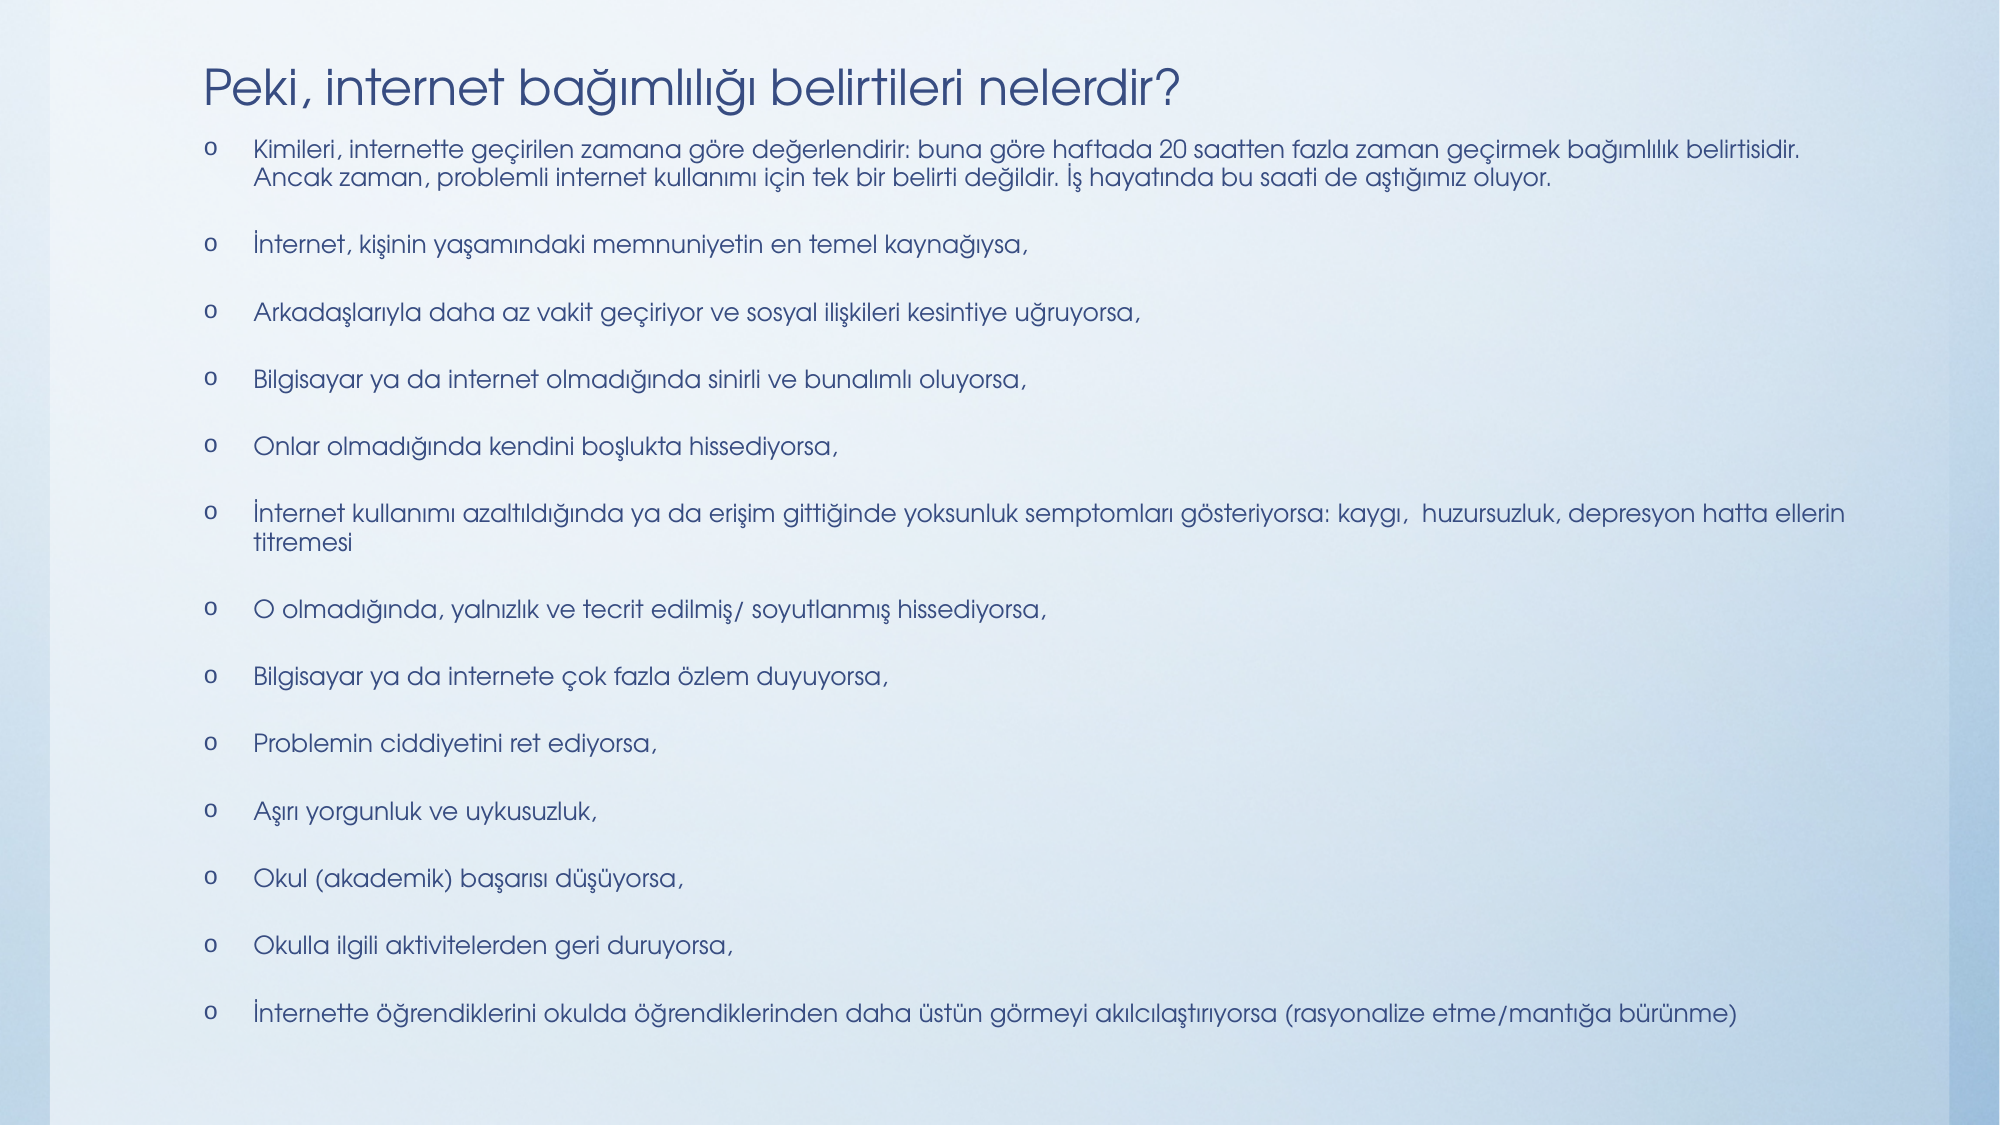

# Peki, internet bağımlılığı belirtileri nelerdir?
Kimileri, internette geçirilen zamana göre değerlendirir: buna göre haftada 20 saatten fazla zaman geçirmek bağımlılık belirtisidir. Ancak zaman, problemli internet kullanımı için tek bir belirti değildir. İş hayatında bu saati de aştığımız oluyor.
İnternet, kişinin yaşamındaki memnuniyetin en temel kaynağıysa,
Arkadaşlarıyla daha az vakit geçiriyor ve sosyal ilişkileri kesintiye uğruyorsa,
Bilgisayar ya da internet olmadığında sinirli ve bunalımlı oluyorsa,
Onlar olmadığında kendini boşlukta hissediyorsa,
İnternet kullanımı azaltıldığında ya da erişim gittiğinde yoksunluk semptomları gösteriyorsa: kaygı,  huzursuzluk, depresyon hatta ellerin titremesi
O olmadığında, yalnızlık ve tecrit edilmiş/ soyutlanmış hissediyorsa,
Bilgisayar ya da internete çok fazla özlem duyuyorsa,
Problemin ciddiyetini ret ediyorsa,
Aşırı yorgunluk ve uykusuzluk,
Okul (akademik) başarısı düşüyorsa,
Okulla ilgili aktivitelerden geri duruyorsa,
İnternette öğrendiklerini okulda öğrendiklerinden daha üstün görmeyi akılcılaştırıyorsa (rasyonalize etme/mantığa bürünme)